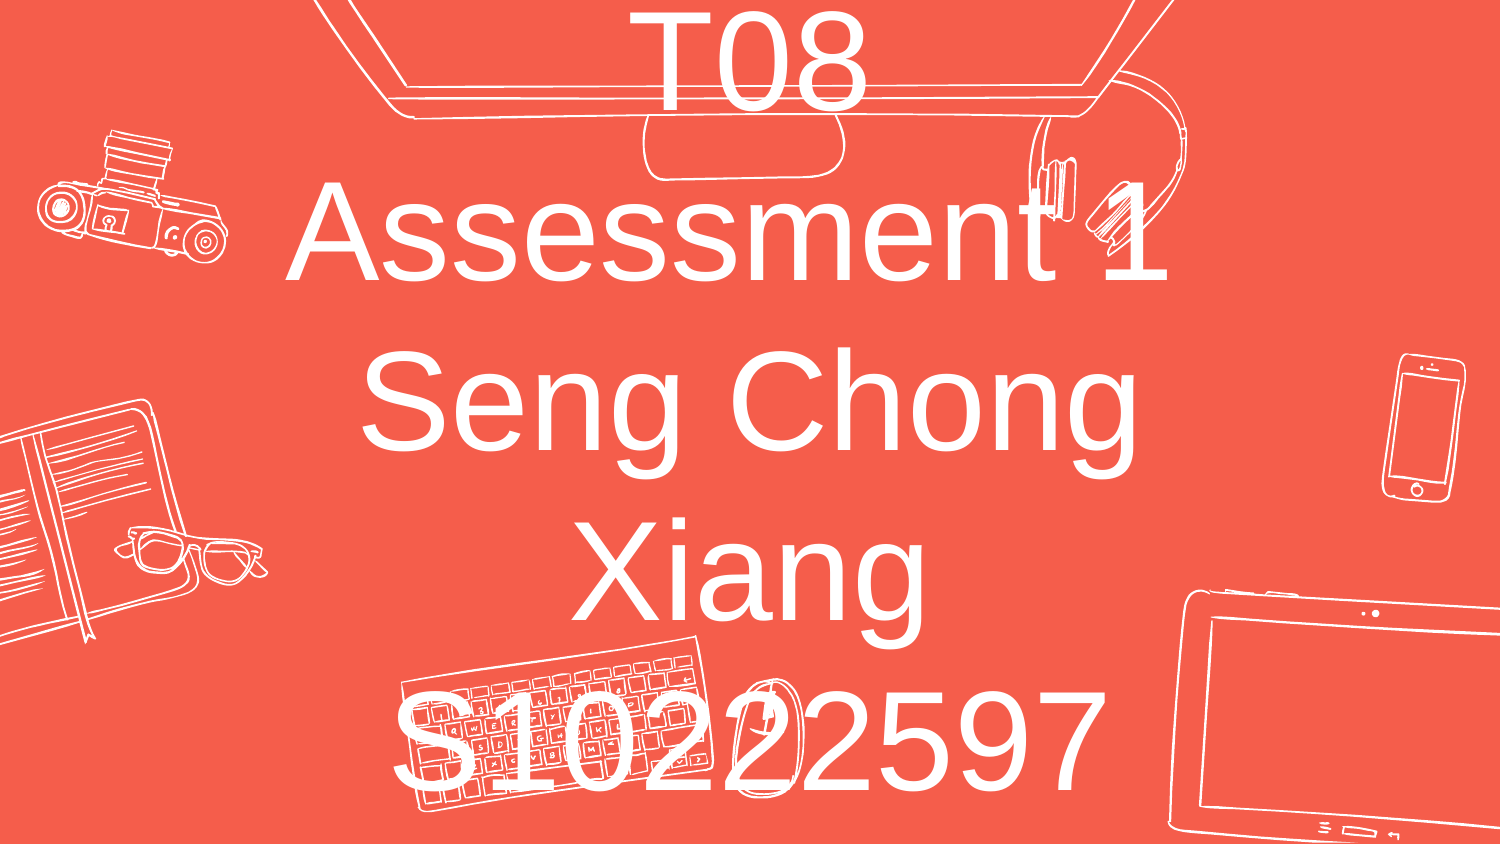

# T08 Assessment 1
Seng Chong Xiang S10222597